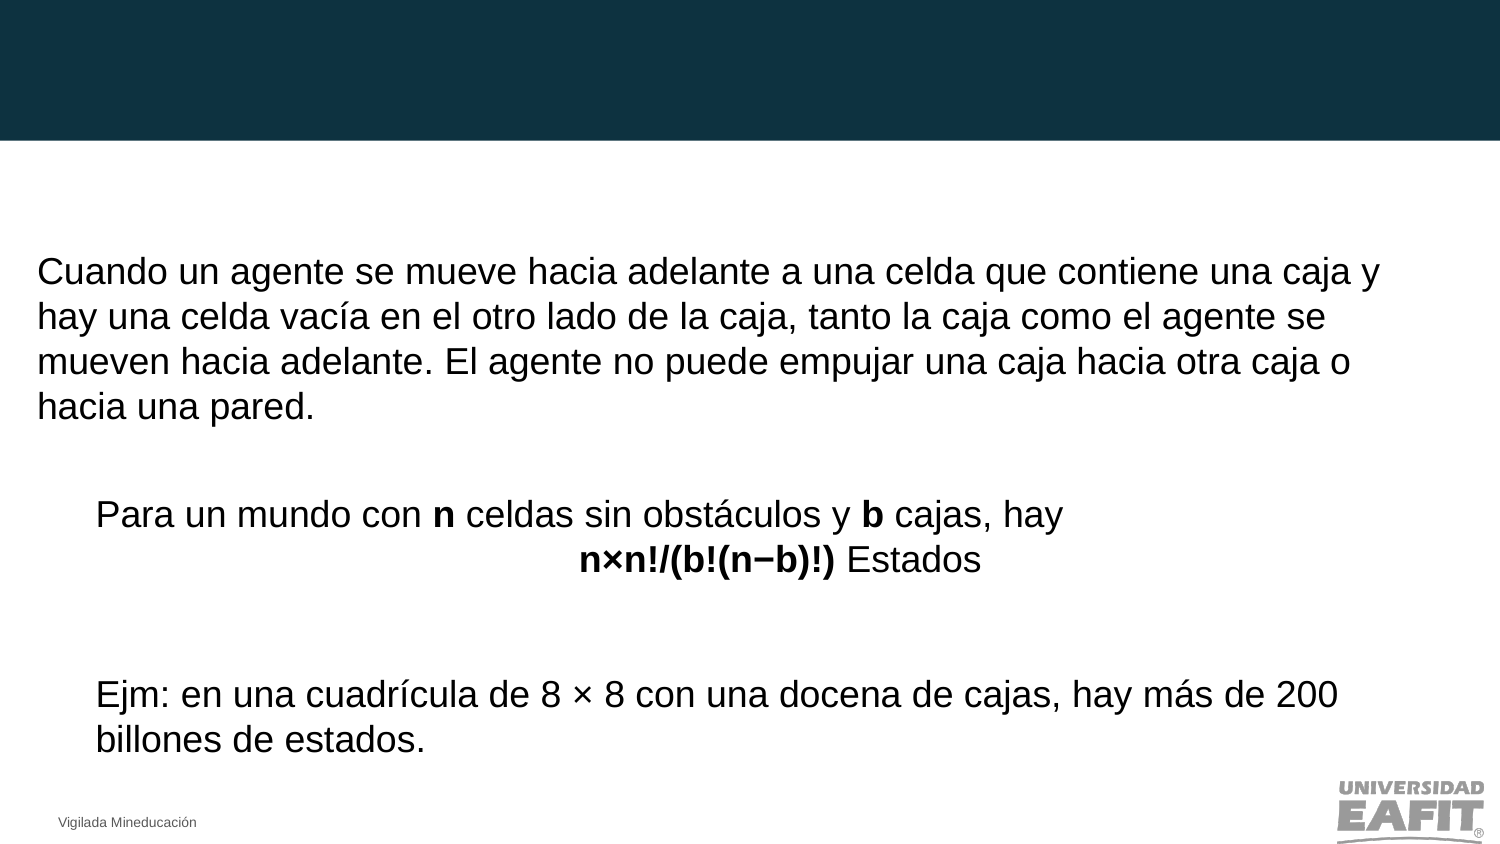

Cuando un agente se mueve hacia adelante a una celda que contiene una caja y hay una celda vacía en el otro lado de la caja, tanto la caja como el agente se mueven hacia adelante. El agente no puede empujar una caja hacia otra caja o hacia una pared.
Para un mundo con n celdas sin obstáculos y b cajas, hay
n×n!/(b!(n−b)!) Estados

Ejm: en una cuadrícula de 8 × 8 con una docena de cajas, hay más de 200 billones de estados.